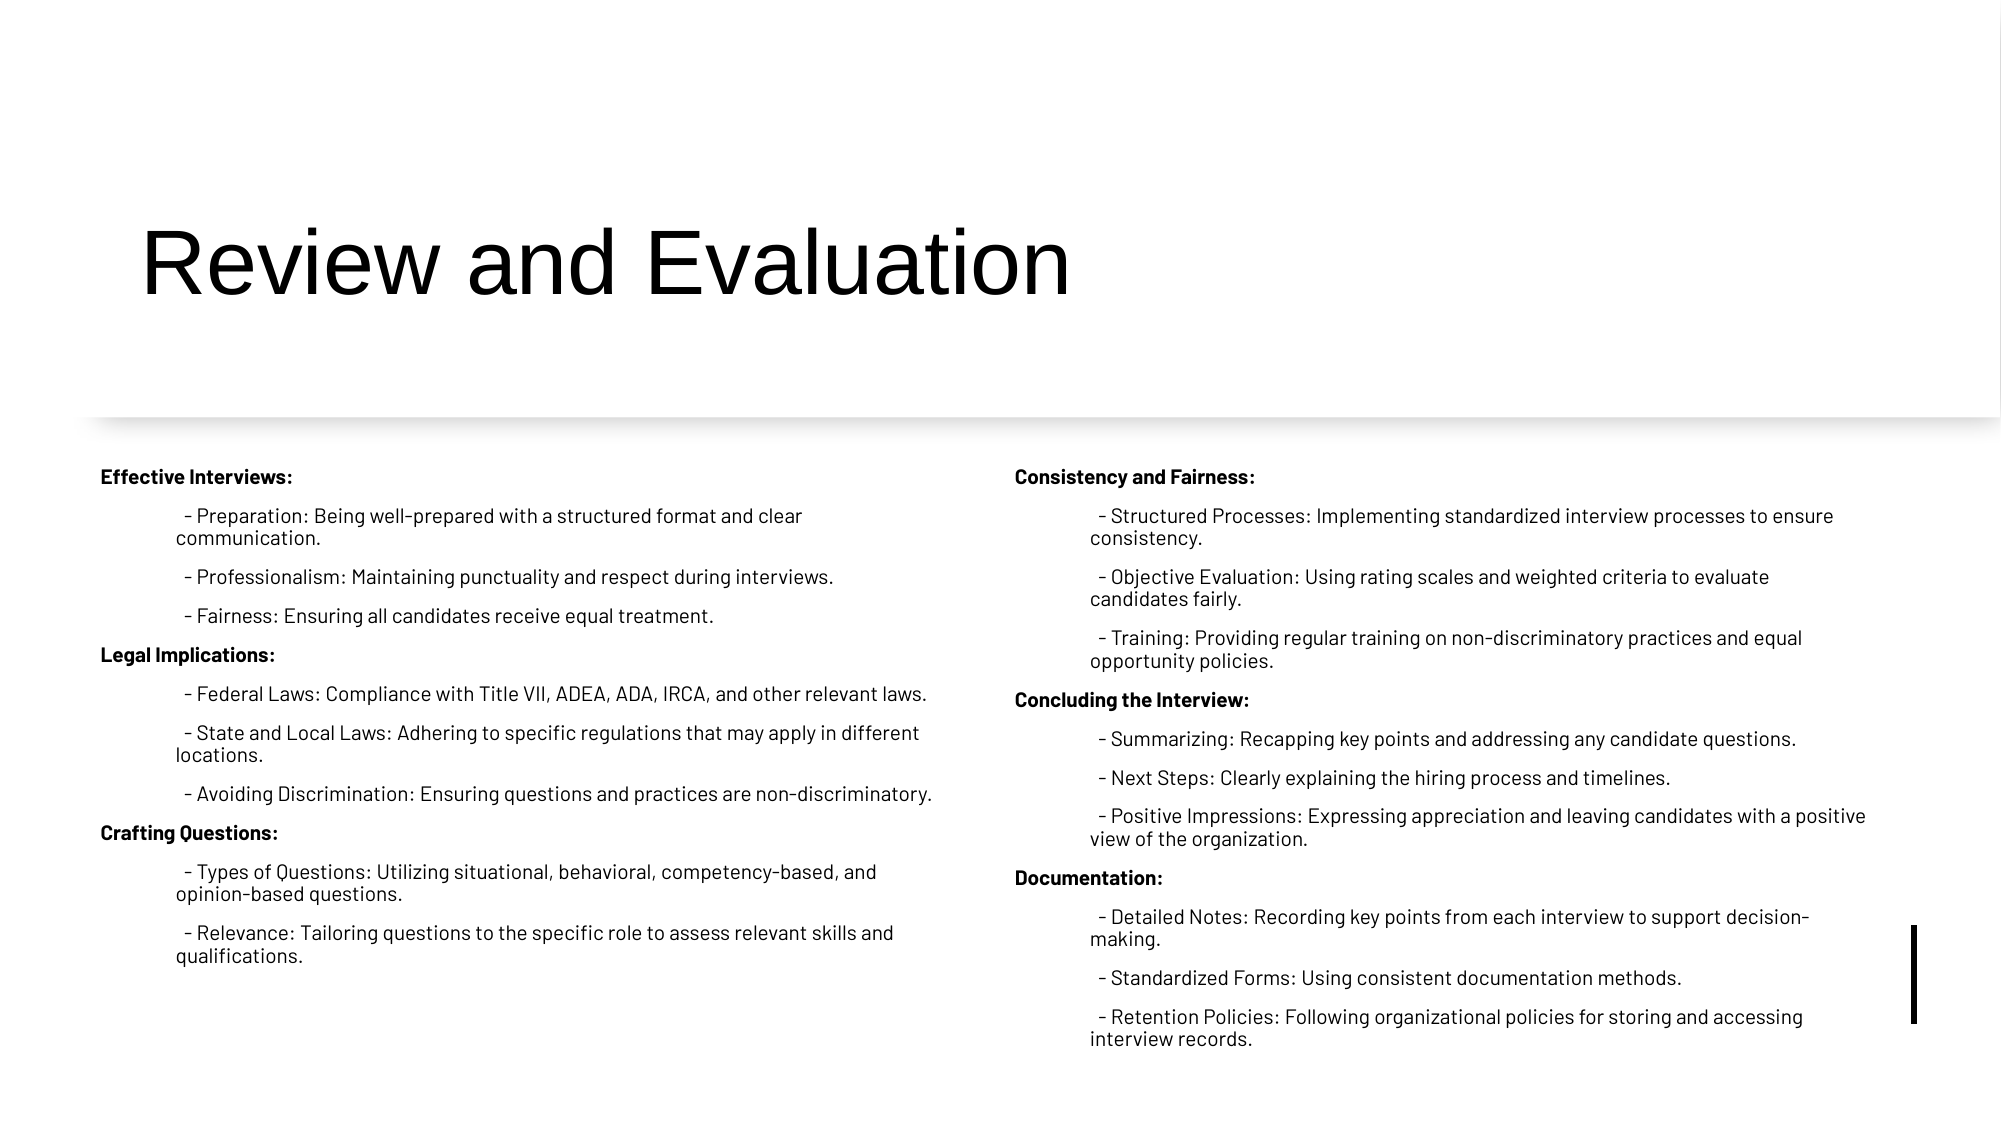

# Review and Evaluation
Consistency and Fairness:
  - Structured Processes: Implementing standardized interview processes to ensure consistency.
  - Objective Evaluation: Using rating scales and weighted criteria to evaluate candidates fairly.
  - Training: Providing regular training on non-discriminatory practices and equal opportunity policies.
Concluding the Interview:
  - Summarizing: Recapping key points and addressing any candidate questions.
  - Next Steps: Clearly explaining the hiring process and timelines.
  - Positive Impressions: Expressing appreciation and leaving candidates with a positive view of the organization.
Documentation:
  - Detailed Notes: Recording key points from each interview to support decision-making.
  - Standardized Forms: Using consistent documentation methods.
  - Retention Policies: Following organizational policies for storing and accessing interview records.

Effective Interviews:
  - Preparation: Being well-prepared with a structured format and clear communication.
  - Professionalism: Maintaining punctuality and respect during interviews.
  - Fairness: Ensuring all candidates receive equal treatment.
Legal Implications:
  - Federal Laws: Compliance with Title VII, ADEA, ADA, IRCA, and other relevant laws.
  - State and Local Laws: Adhering to specific regulations that may apply in different locations.
  - Avoiding Discrimination: Ensuring questions and practices are non-discriminatory.
Crafting Questions:
  - Types of Questions: Utilizing situational, behavioral, competency-based, and opinion-based questions.
  - Relevance: Tailoring questions to the specific role to assess relevant skills and qualifications.